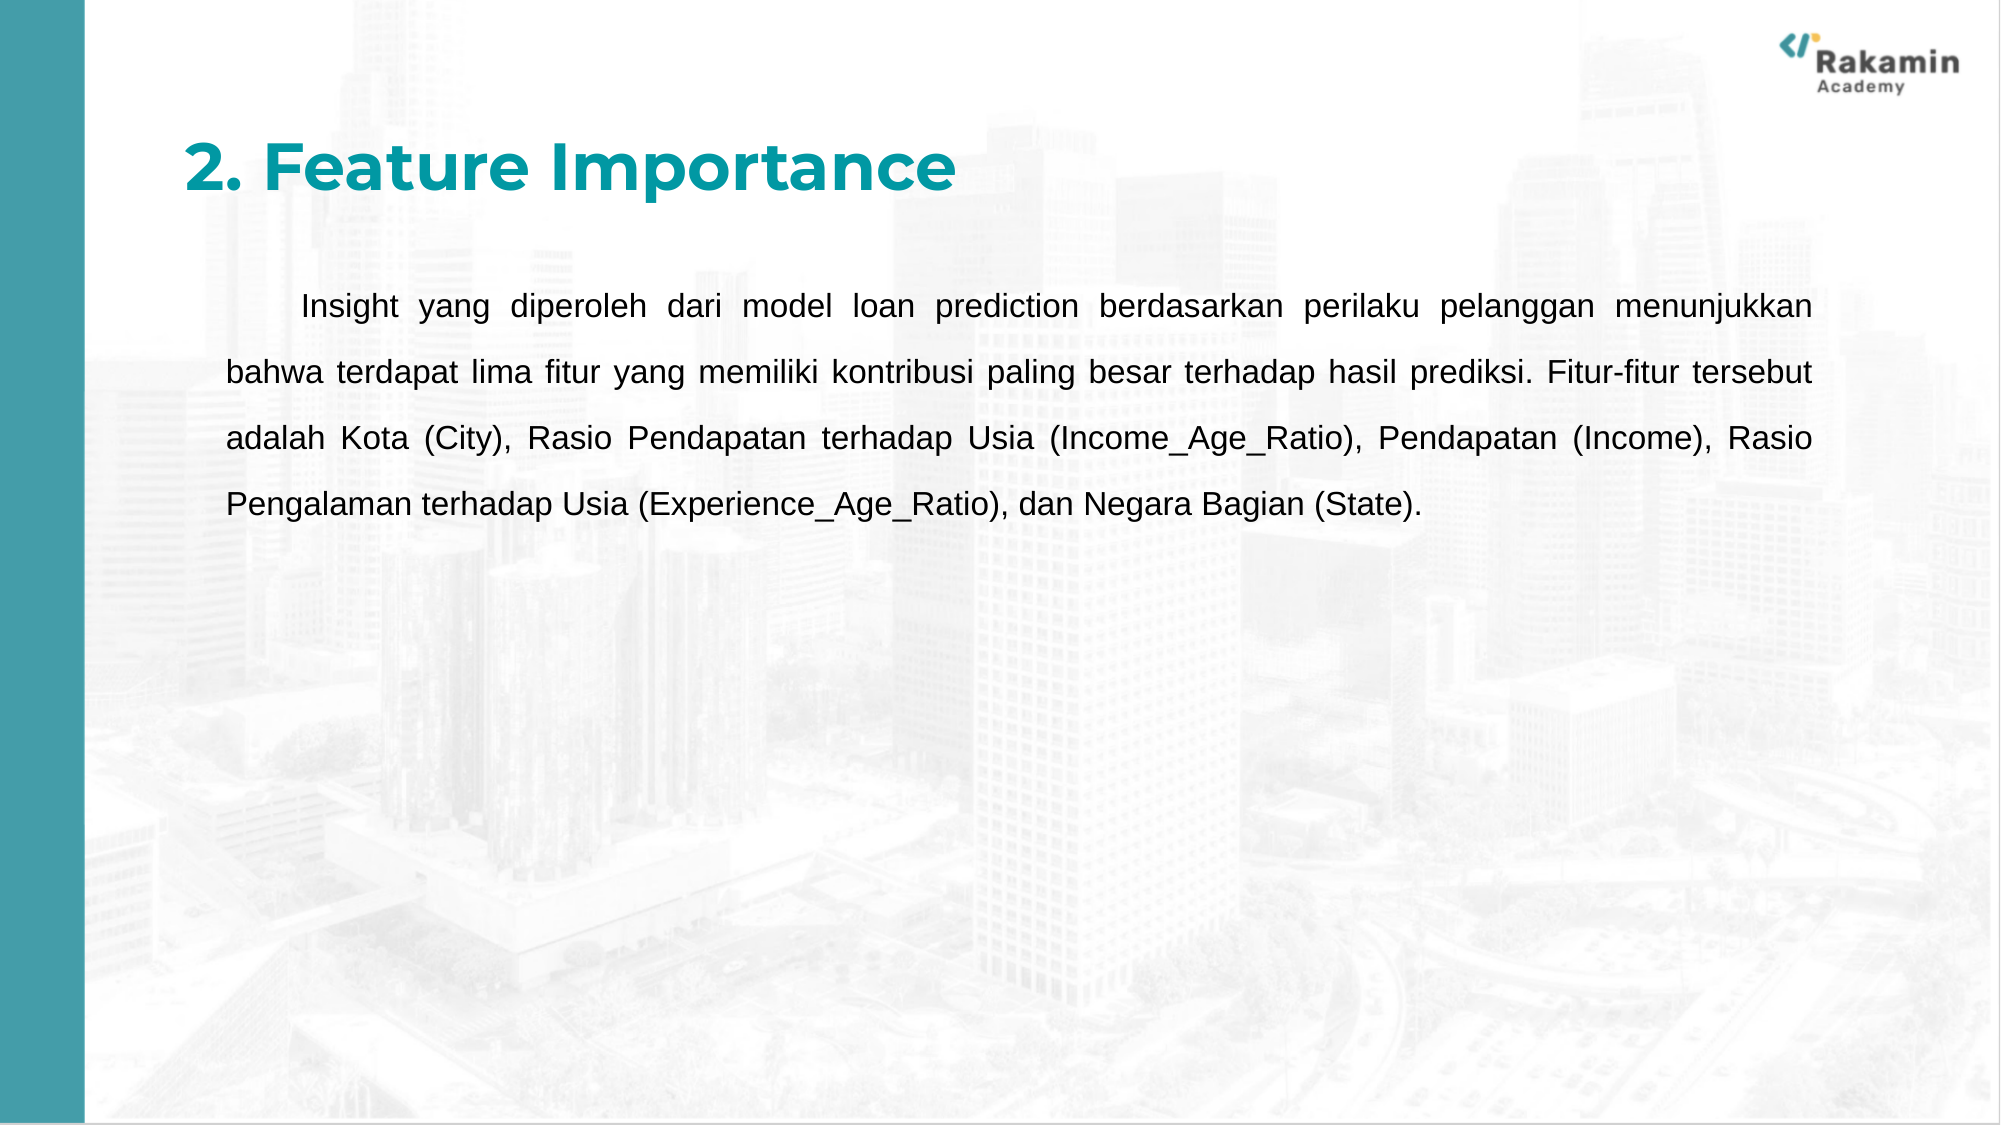

2. Feature Importance
Insight yang diperoleh dari model loan prediction berdasarkan perilaku pelanggan menunjukkan bahwa terdapat lima fitur yang memiliki kontribusi paling besar terhadap hasil prediksi. Fitur-fitur tersebut adalah Kota (City), Rasio Pendapatan terhadap Usia (Income_Age_Ratio), Pendapatan (Income), Rasio Pengalaman terhadap Usia (Experience_Age_Ratio), dan Negara Bagian (State).